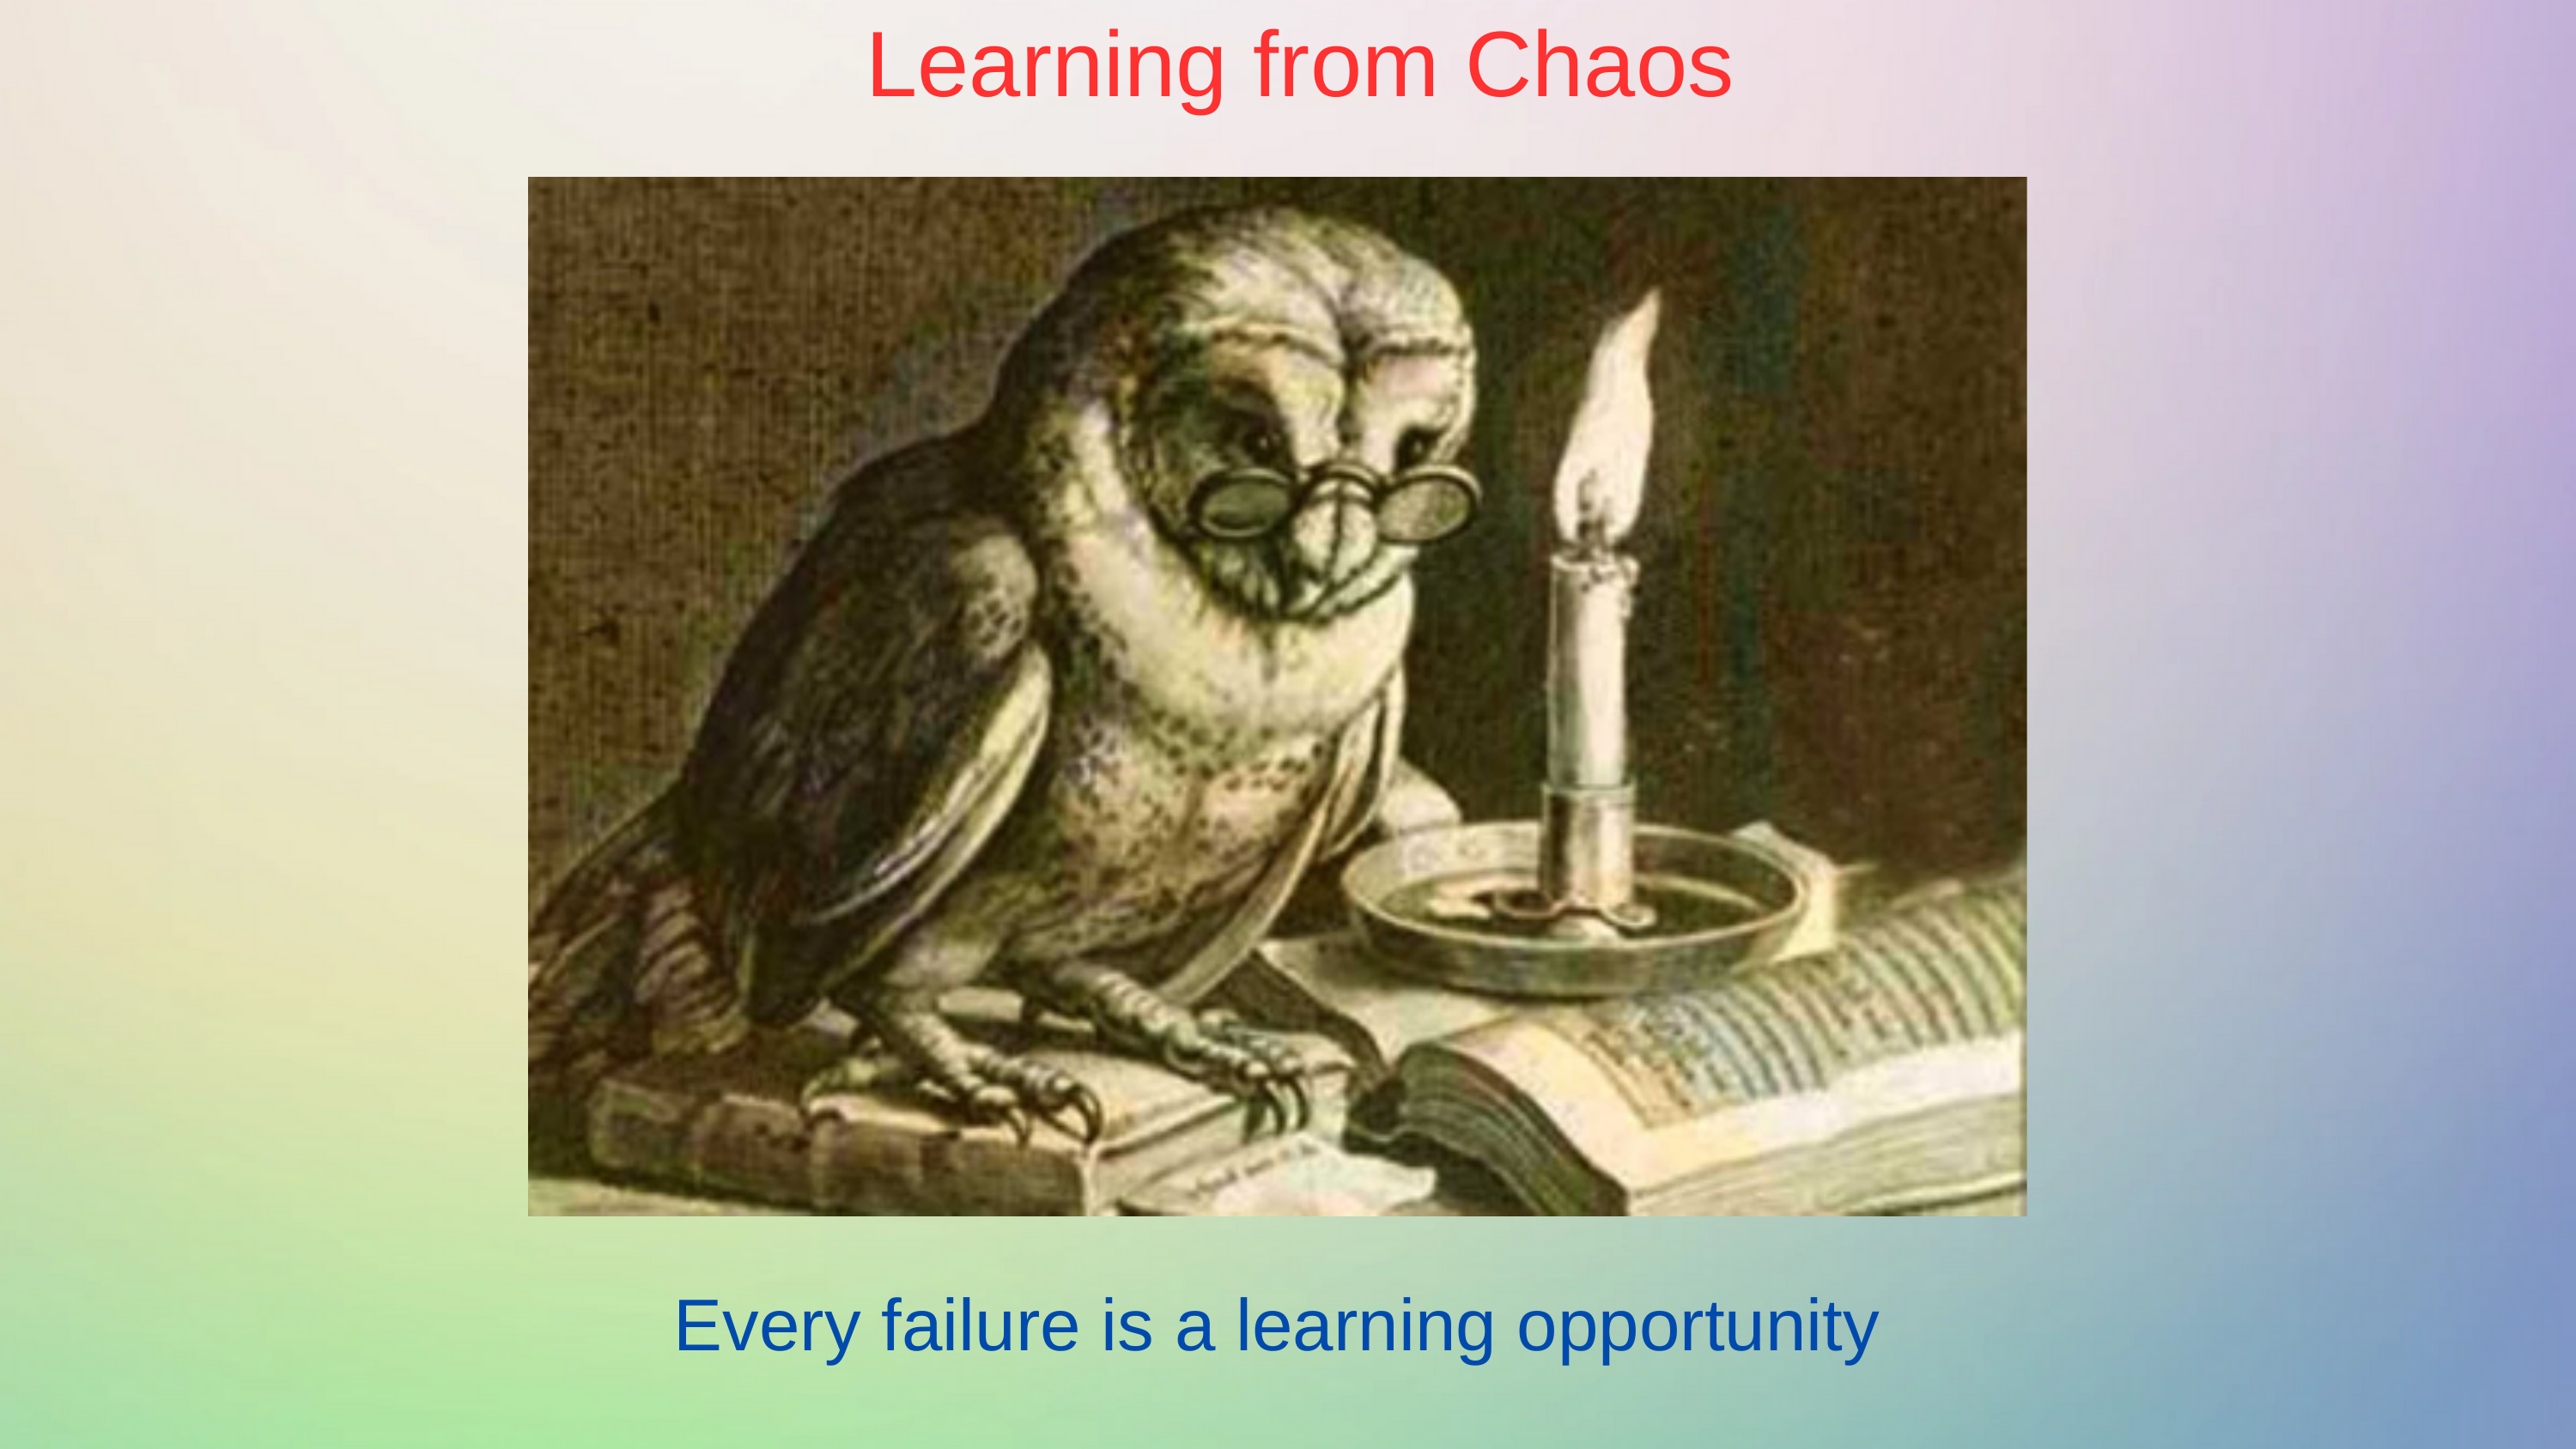

Learning from Chaos

Every failure is a learning opportunity